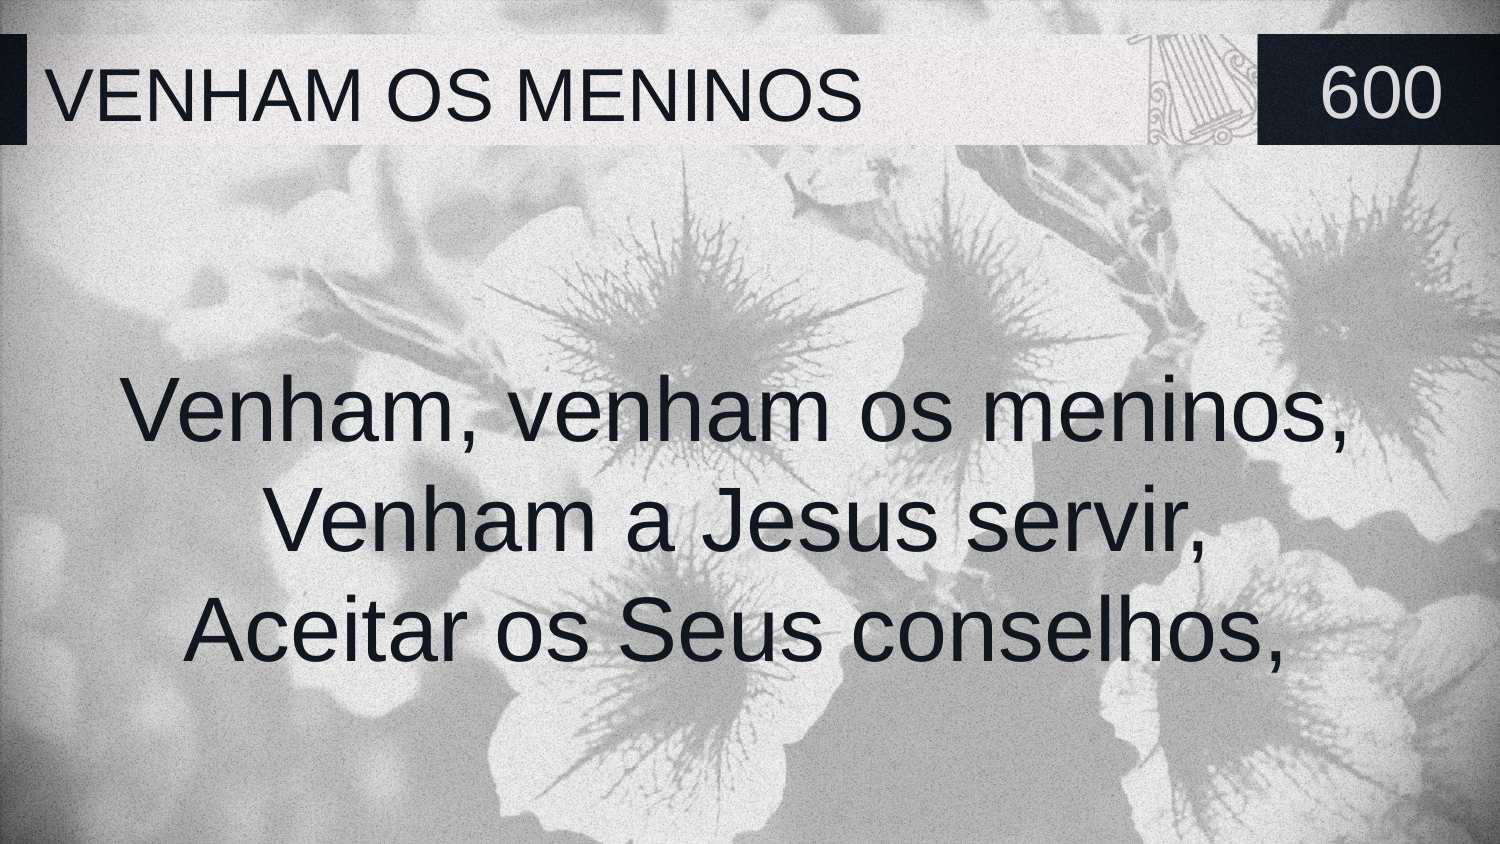

# VENHAM OS MENINOS
600
Venham, venham os meninos,
Venham a Jesus servir,
Aceitar os Seus conselhos,